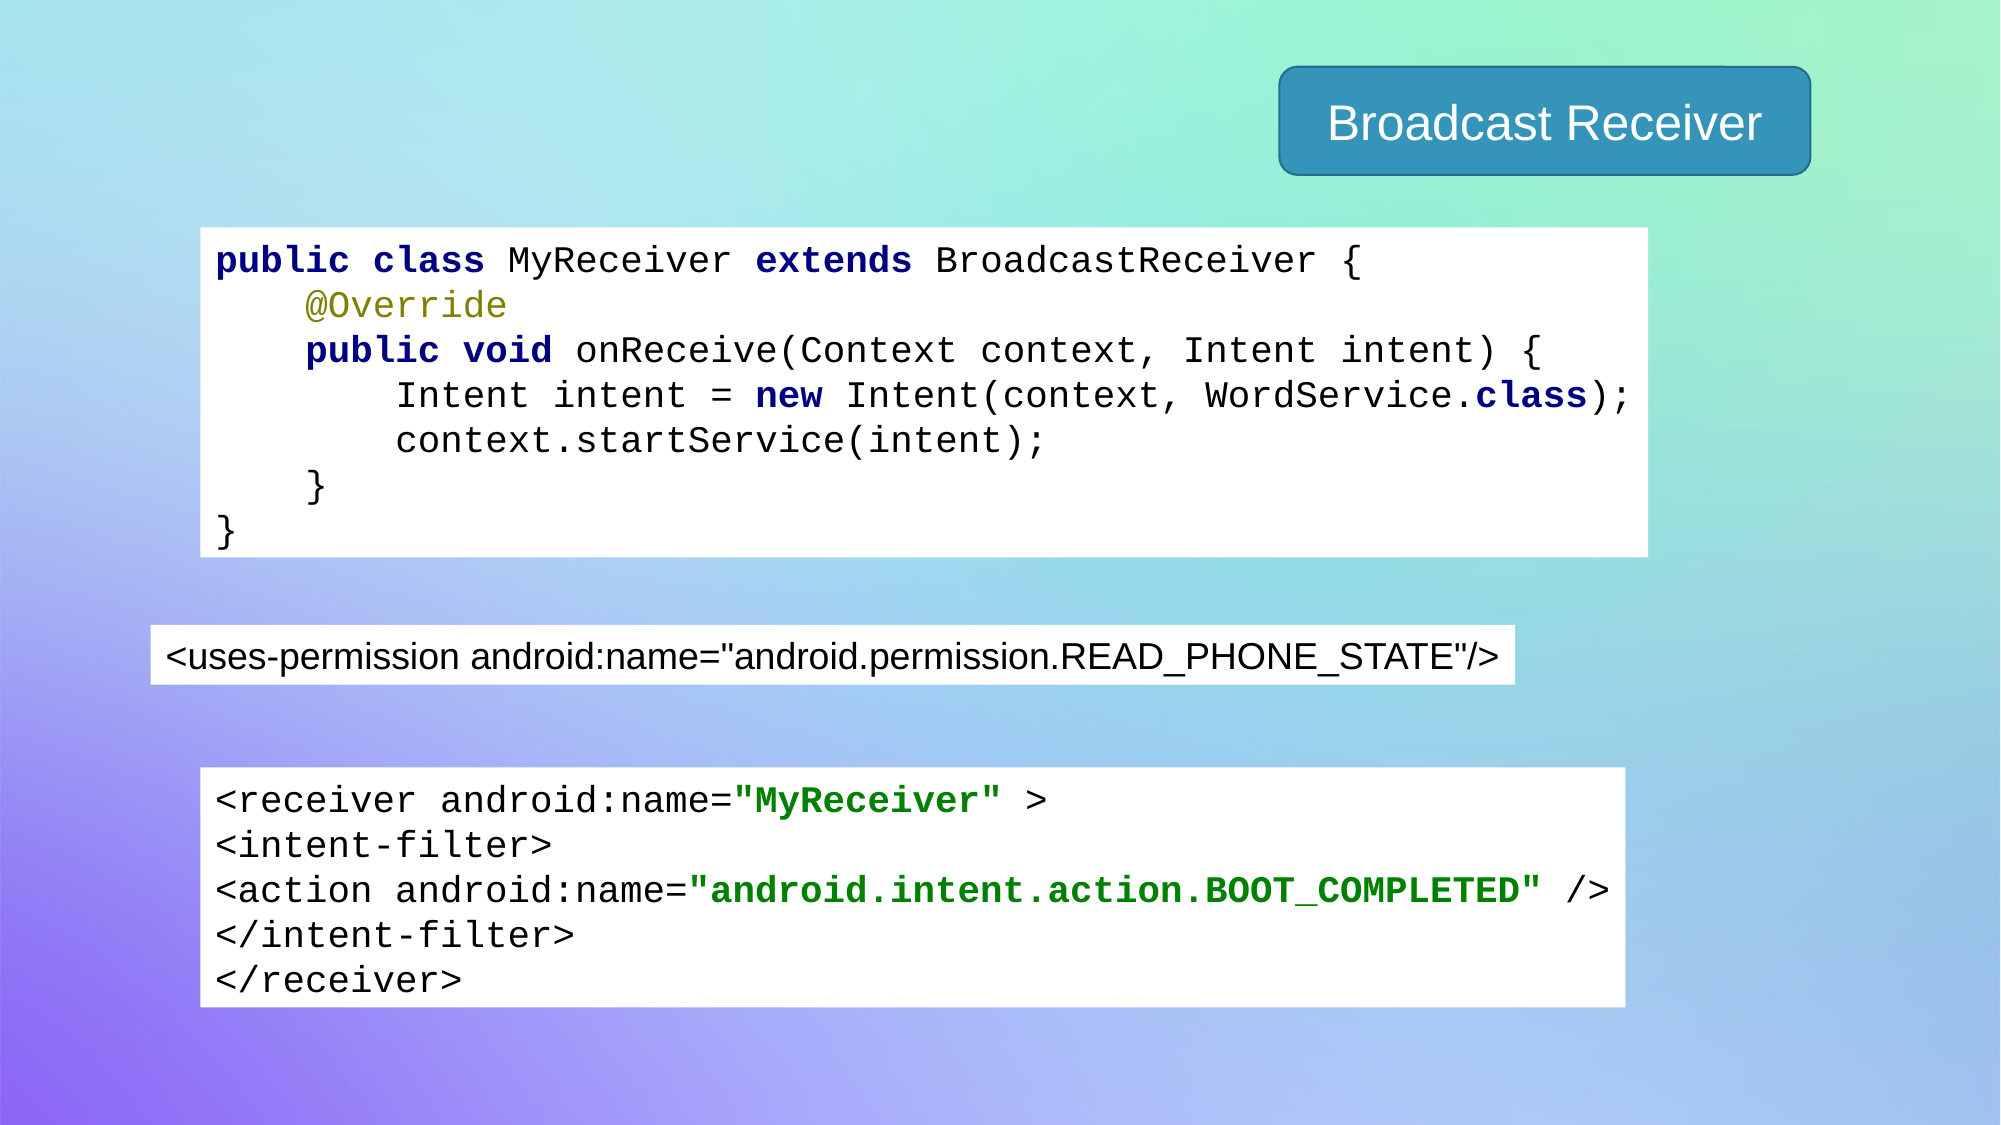

Broadcast Receiver
public class MyReceiver extends BroadcastReceiver {
    @Override
    public void onReceive(Context context, Intent intent) {
        Intent intent = new Intent(context, WordService.class);
        context.startService(intent);
    }
}
<uses-permission android:name="android.permission.READ_PHONE_STATE"/>
<receiver android:name="MyReceiver" >
<intent-filter>
<action android:name="android.intent.action.BOOT_COMPLETED" />
</intent-filter>
</receiver>